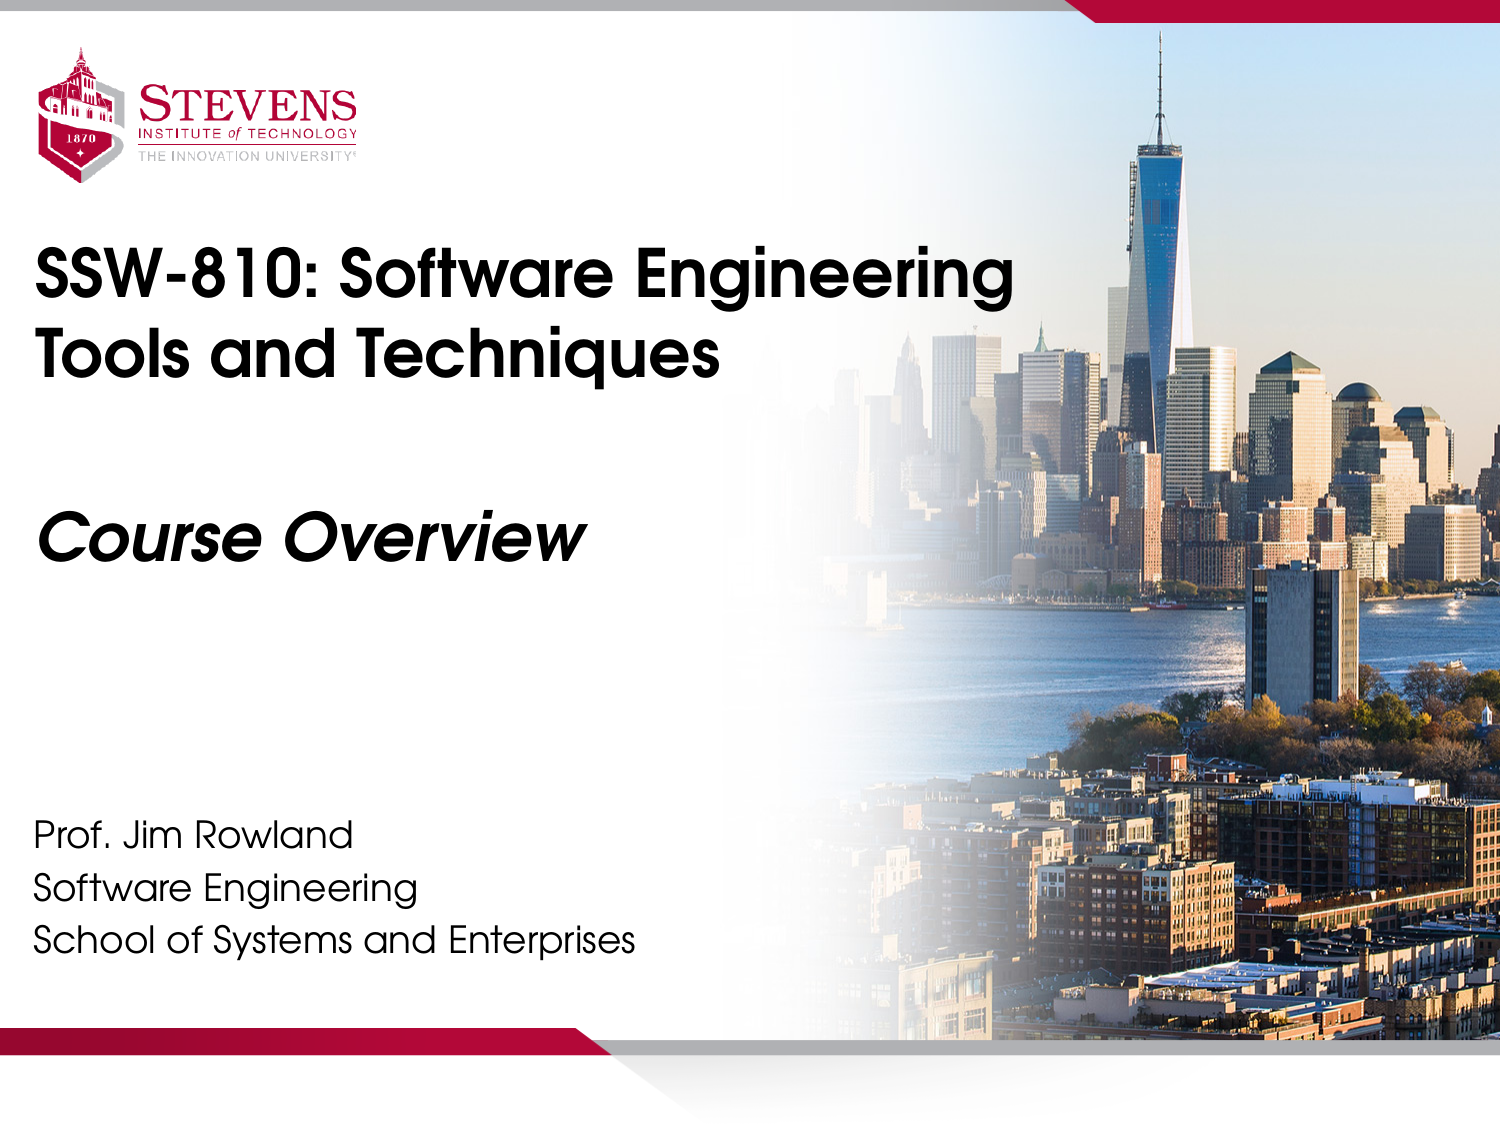

SSW-810: Software Engineering Tools and Techniques
Course Overview
Prof. Jim Rowland
Software Engineering
School of Systems and Enterprises